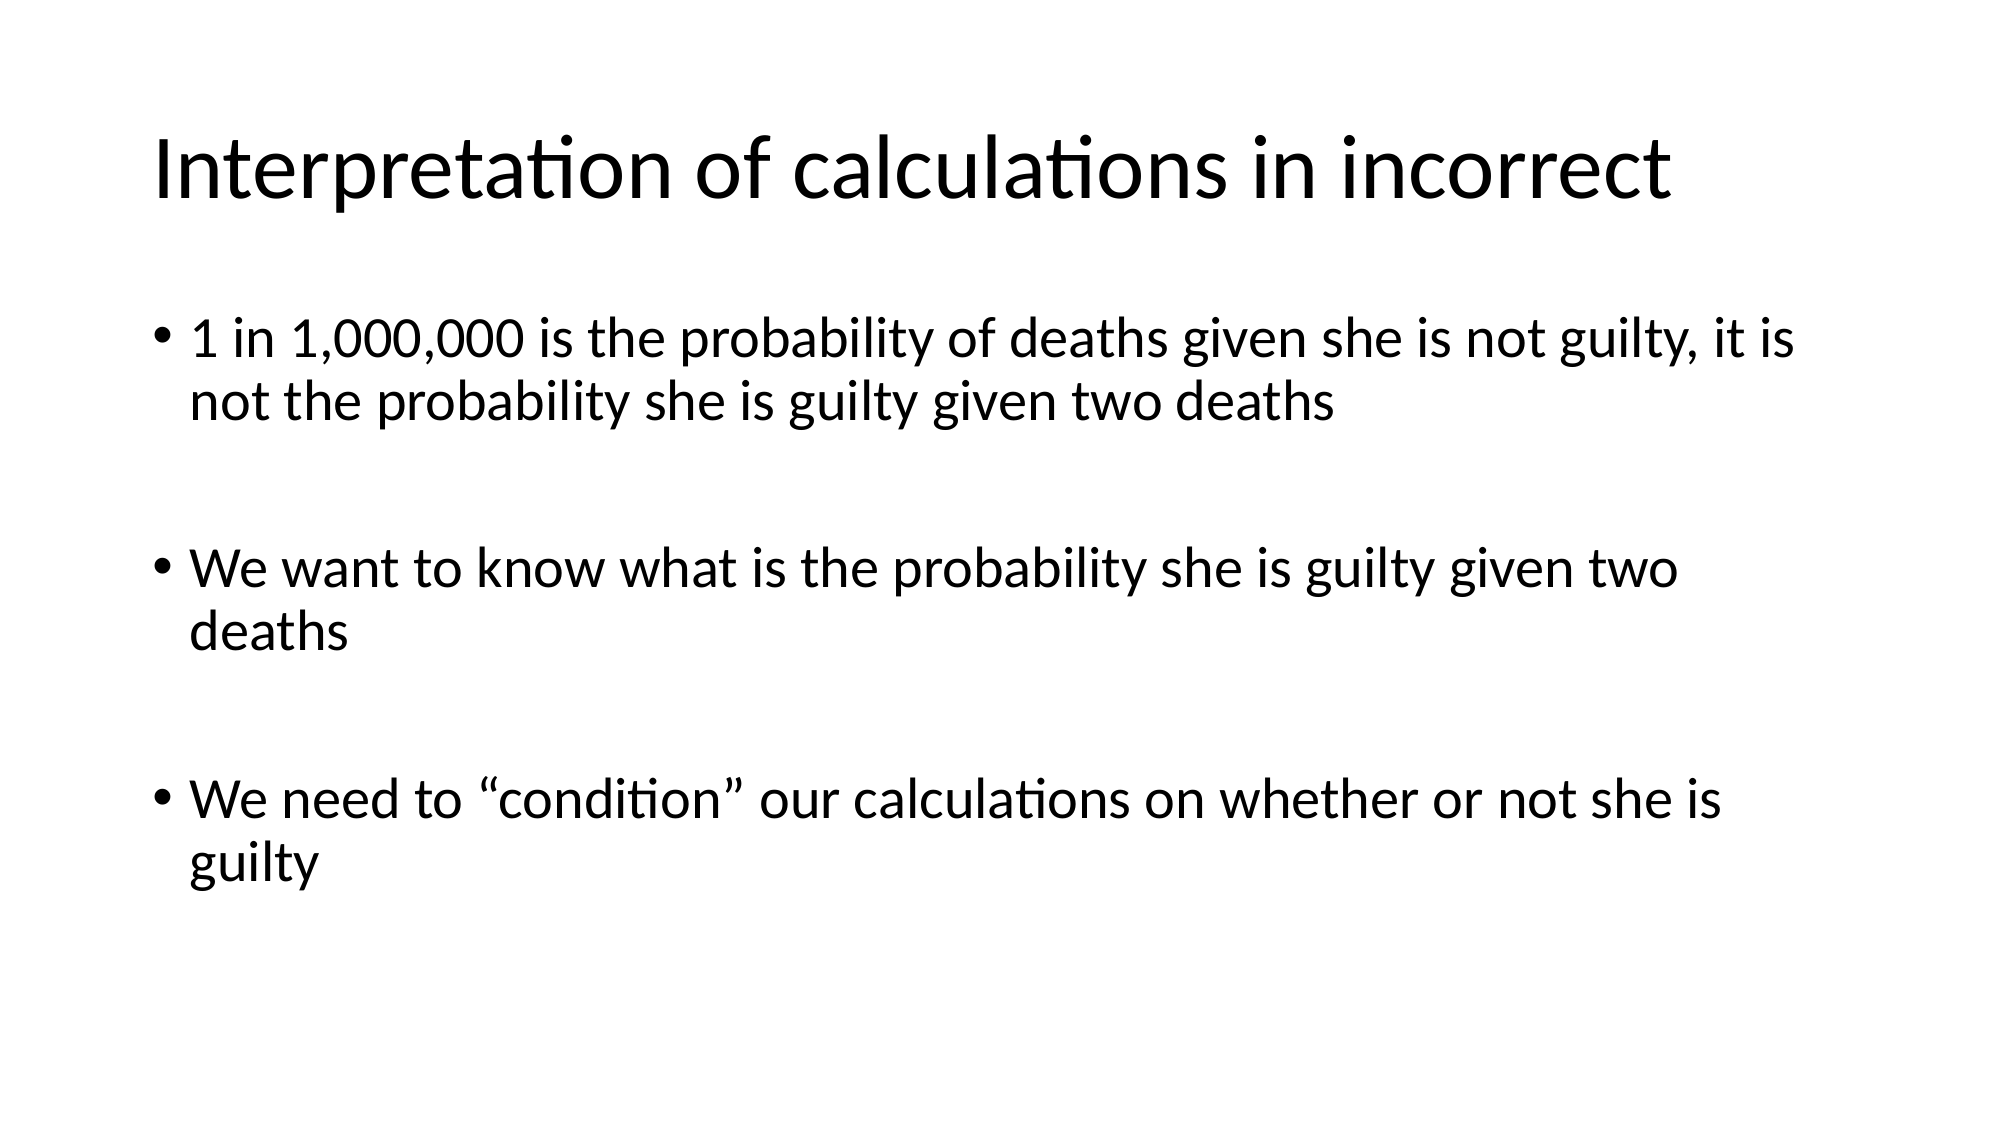

# Interpretation of calculations in incorrect
1 in 1,000,000 is the probability of deaths given she is not guilty, it is not the probability she is guilty given two deaths

We want to know what is the probability she is guilty given two deaths

We need to “condition” our calculations on whether or not she is guilty